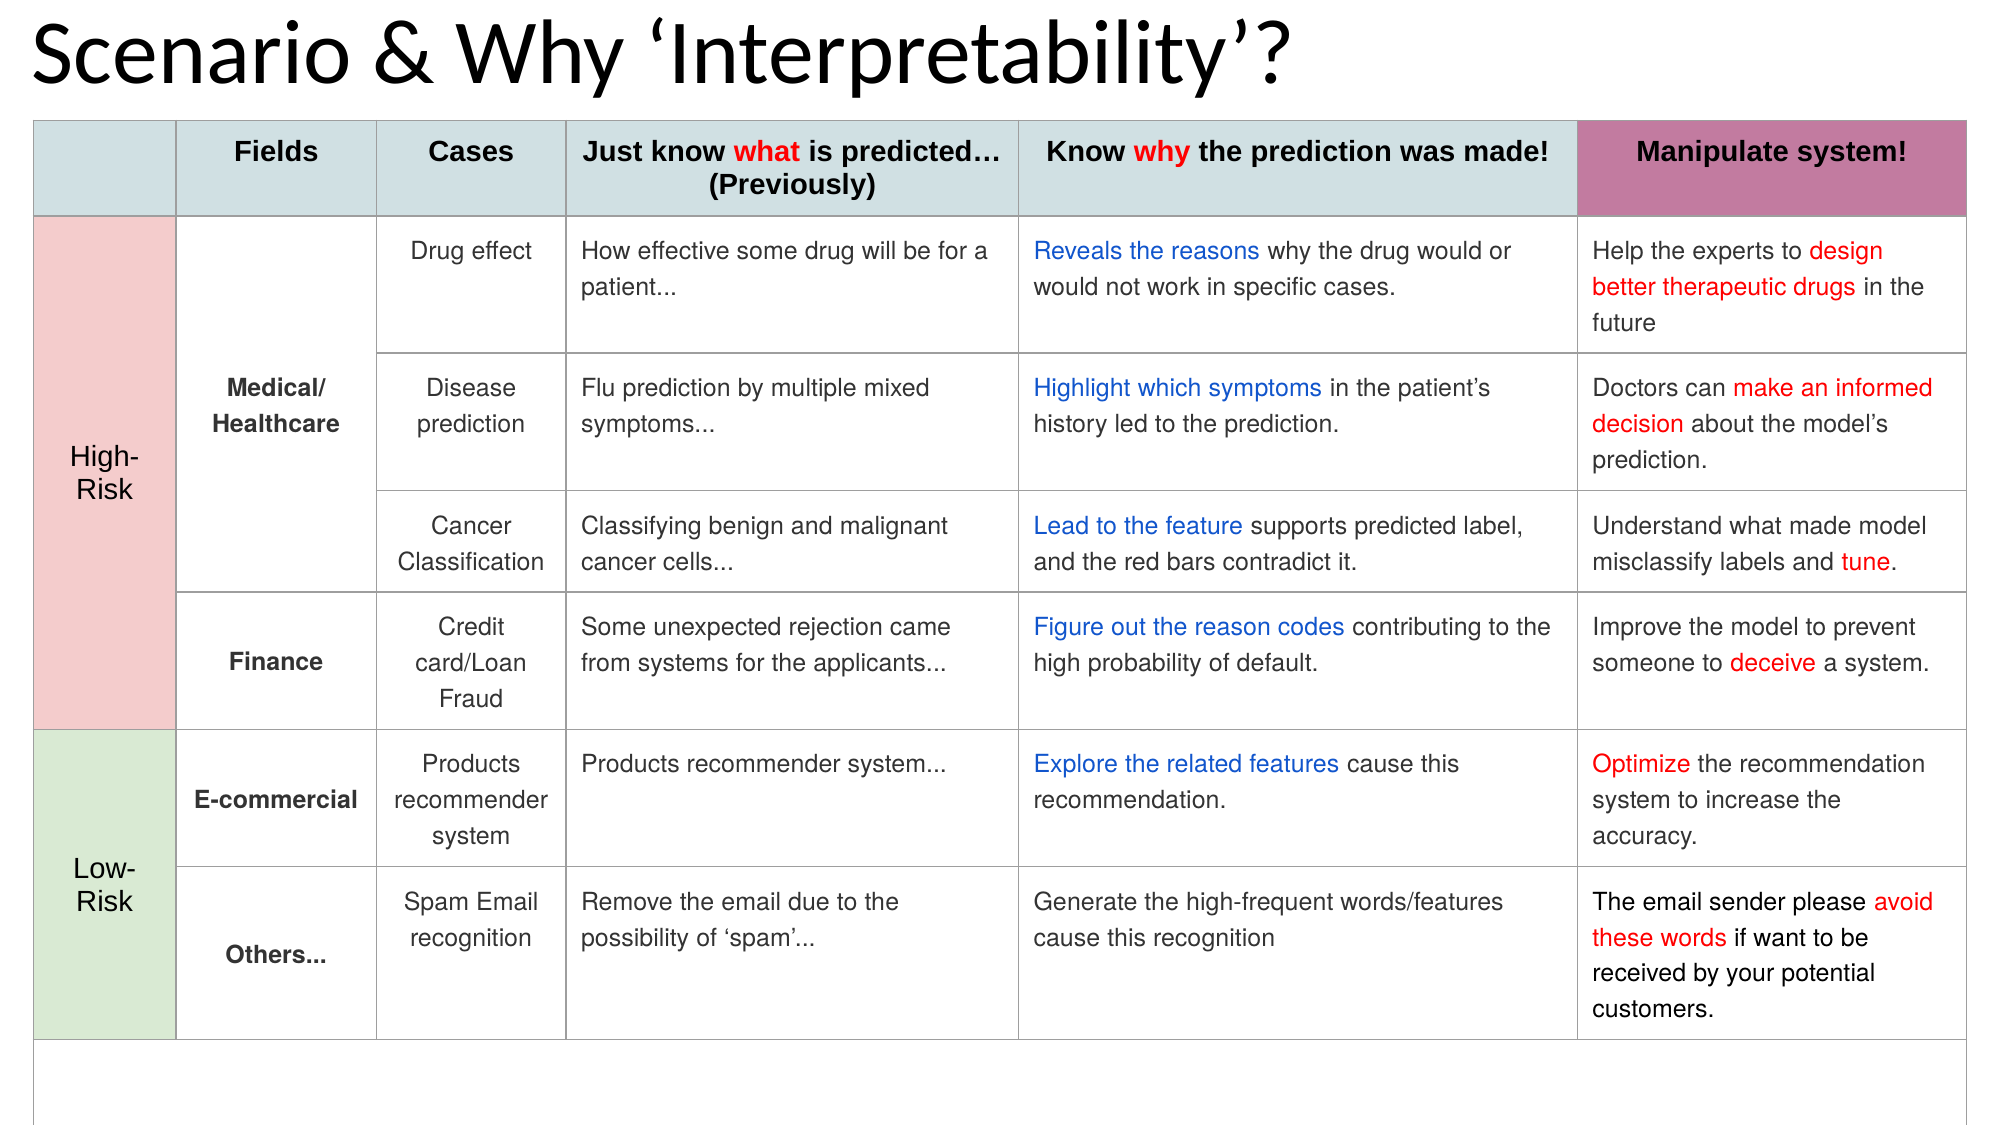

# Scenario & Why ‘Interpretability’?
|  | Fields | Cases | Just know what is predicted…(Previously) | Know why the prediction was made! | Manipulate system! |
| --- | --- | --- | --- | --- | --- |
| High- Risk | Medical/ Healthcare | Drug effect | How effective some drug will be for a patient... | Reveals the reasons why the drug would or would not work in specific cases. | Help the experts to design better therapeutic drugs in the future |
|  |  | Disease prediction | Flu prediction by multiple mixed symptoms... | Highlight which symptoms in the patient’s history led to the prediction. | Doctors can make an informed decision about the model’s prediction. |
|  |  | Cancer Classification | Classifying benign and malignant cancer cells... | Lead to the feature supports predicted label, and the red bars contradict it. | Understand what made model misclassify labels and tune. |
|  | Finance | Credit card/Loan Fraud | Some unexpected rejection came from systems for the applicants... | Figure out the reason codes contributing to the high probability of default. | Improve the model to prevent someone to deceive a system. |
| Low- Risk | E-commercial | Products recommender system | Products recommender system... | Explore the related features cause this recommendation. | Optimize the recommendation system to increase the accuracy. |
|  | Others... | Spam Email recognition | Remove the email due to the possibility of ‘spam’... | Generate the high-frequent words/features cause this recognition | The email sender please avoid these words if want to be received by your potential customers. |
| ... |  |  |  |  |  |